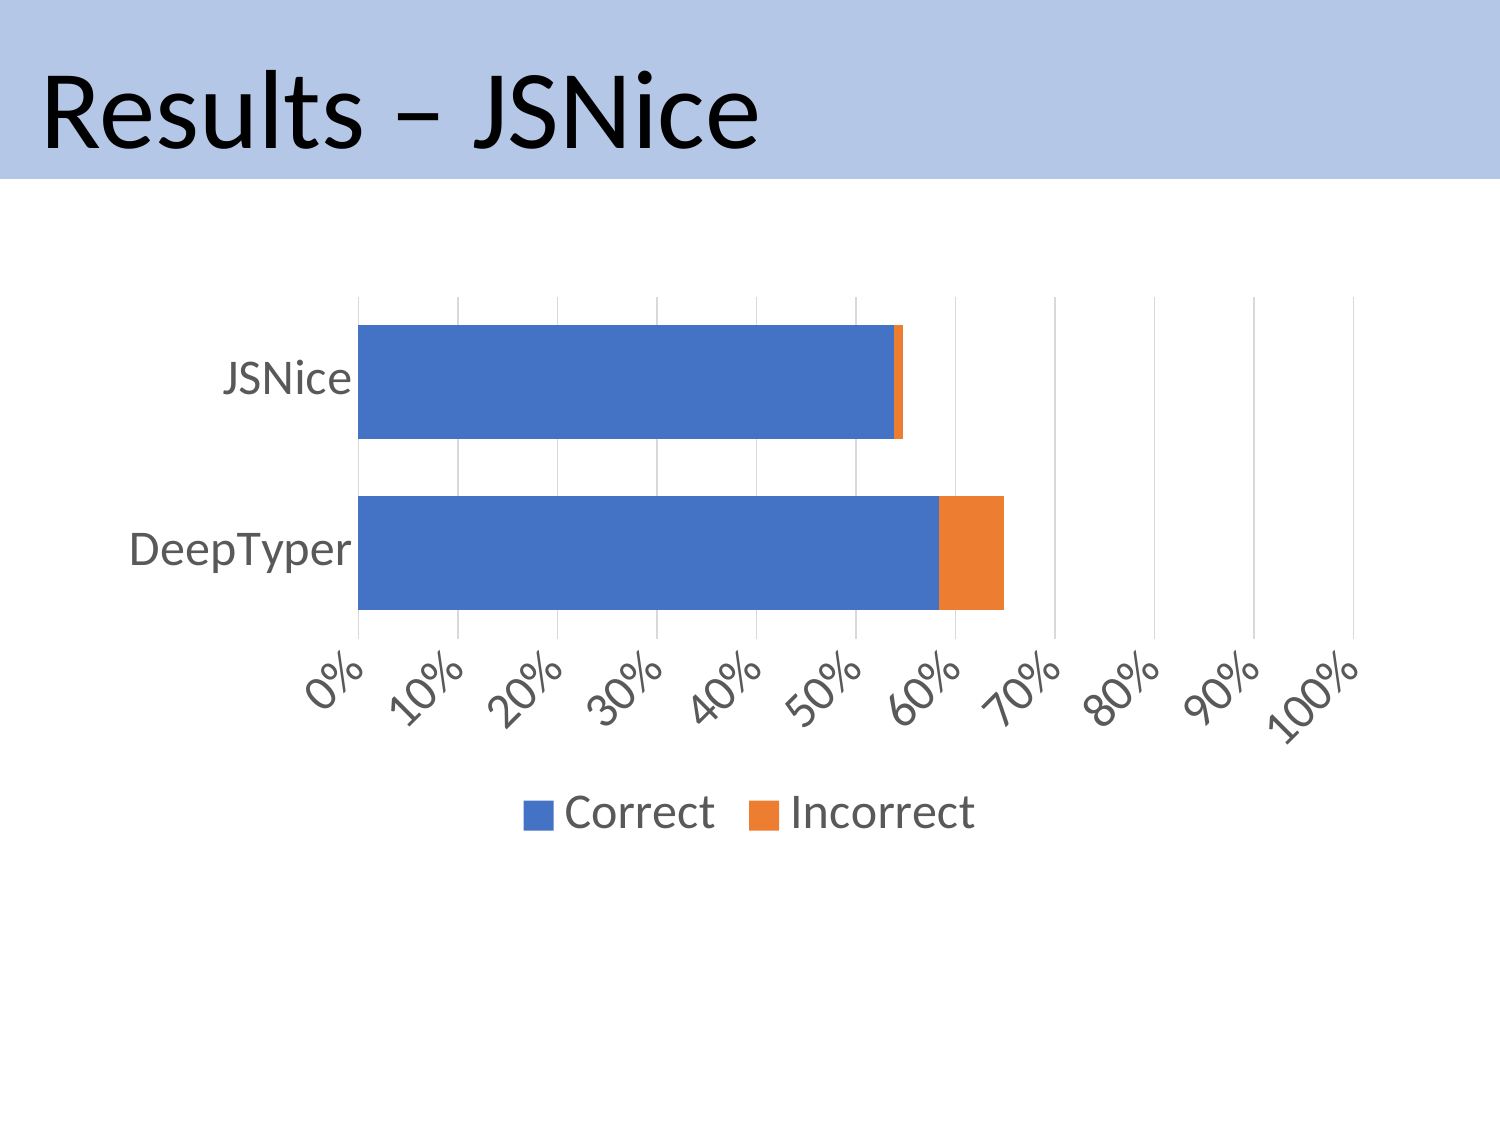

Results – JSNice

### Chart

| Category | Correct | Incorrect |
|---|---|---|
| DeepTyper | 0.5840000000000001 | 0.065 |
| JSNice | 0.538 | 0.009 |